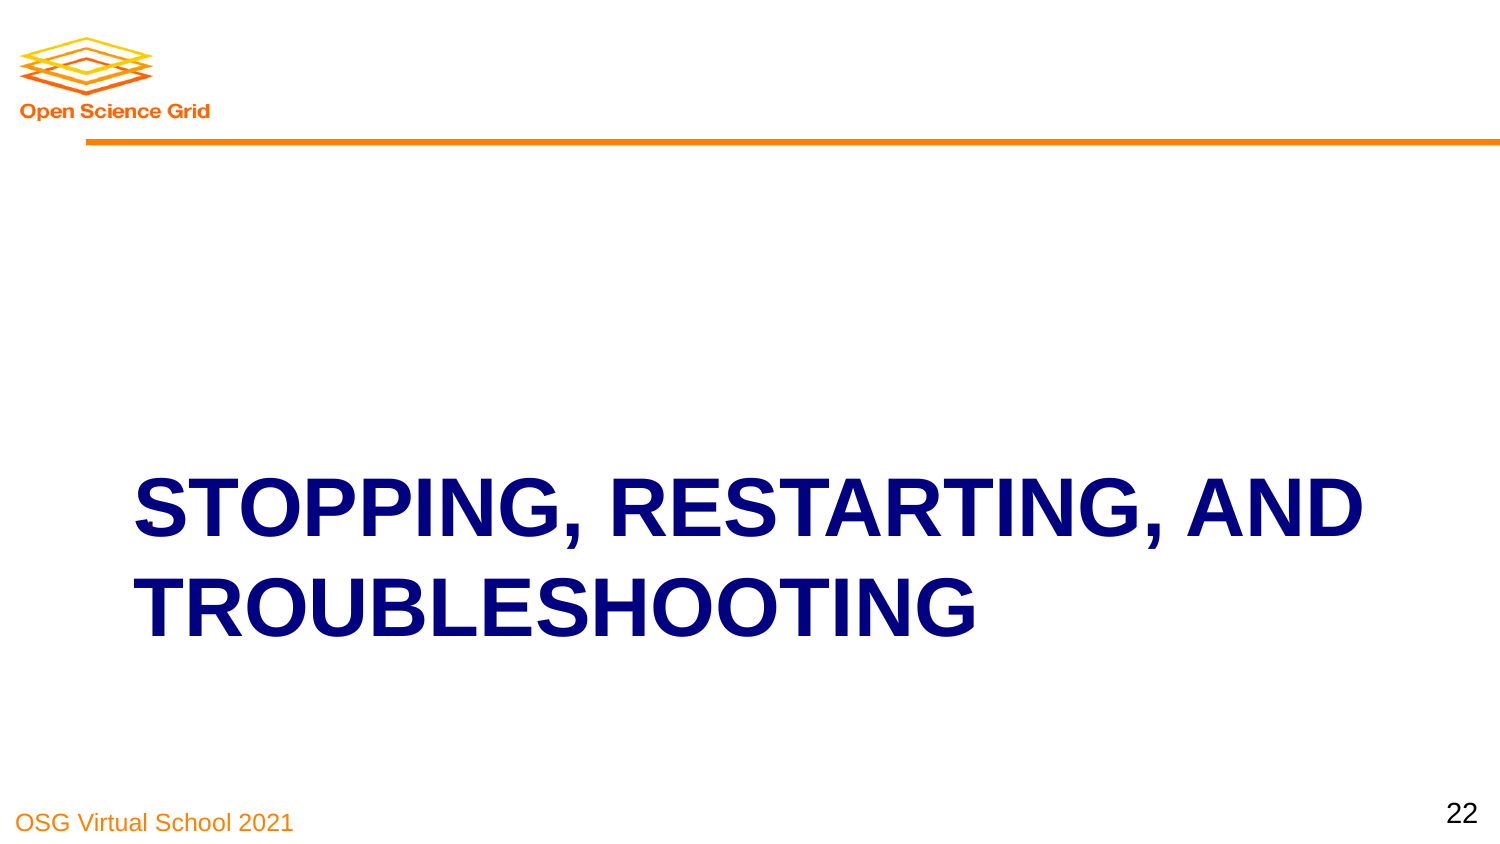

,
# Stopping, restarting, and troubleshooting
22